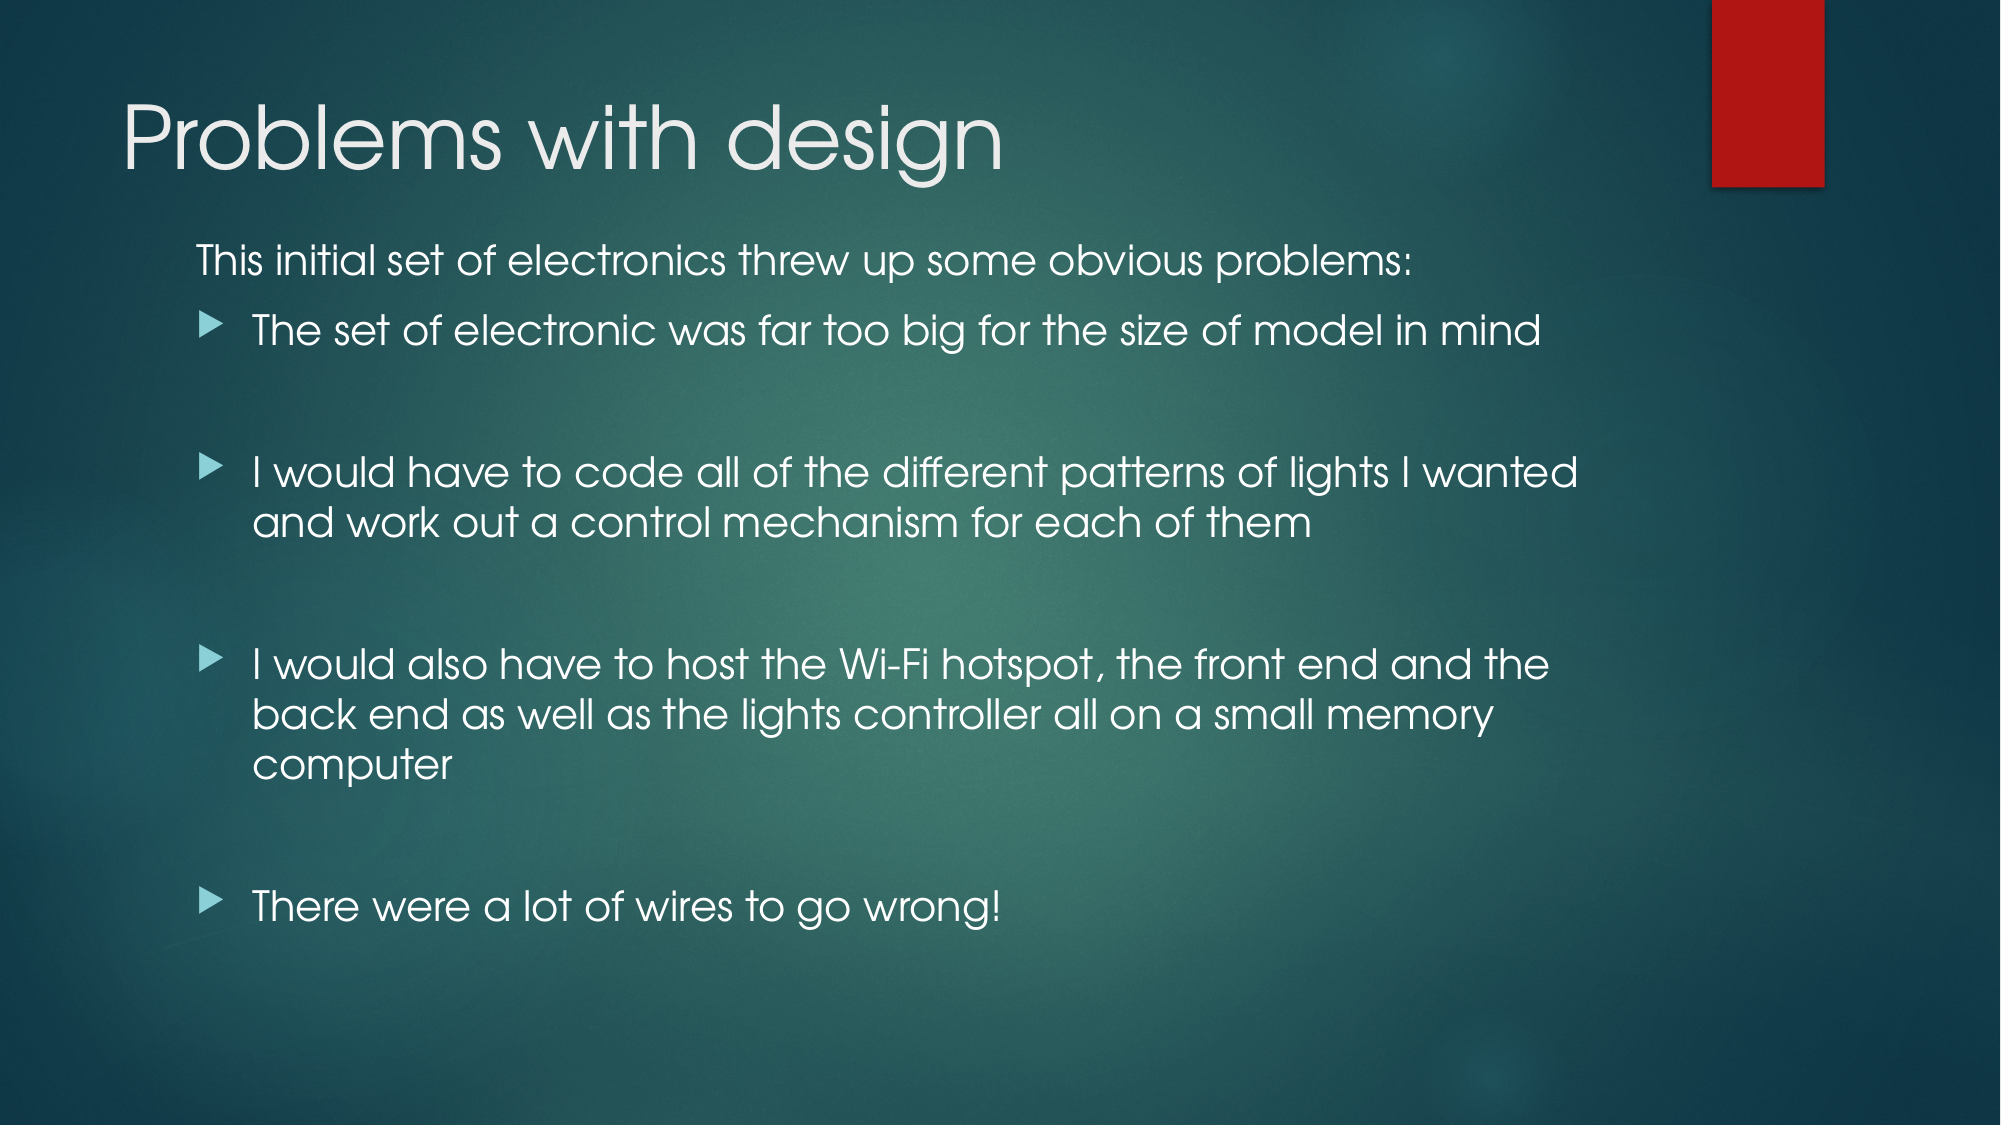

# Problems with design
This initial set of electronics threw up some obvious problems:
The set of electronic was far too big for the size of model in mind

I would have to code all of the different patterns of lights I wanted and work out a control mechanism for each of them

I would also have to host the Wi-Fi hotspot, the front end and the back end as well as the lights controller all on a small memory computer

There were a lot of wires to go wrong!